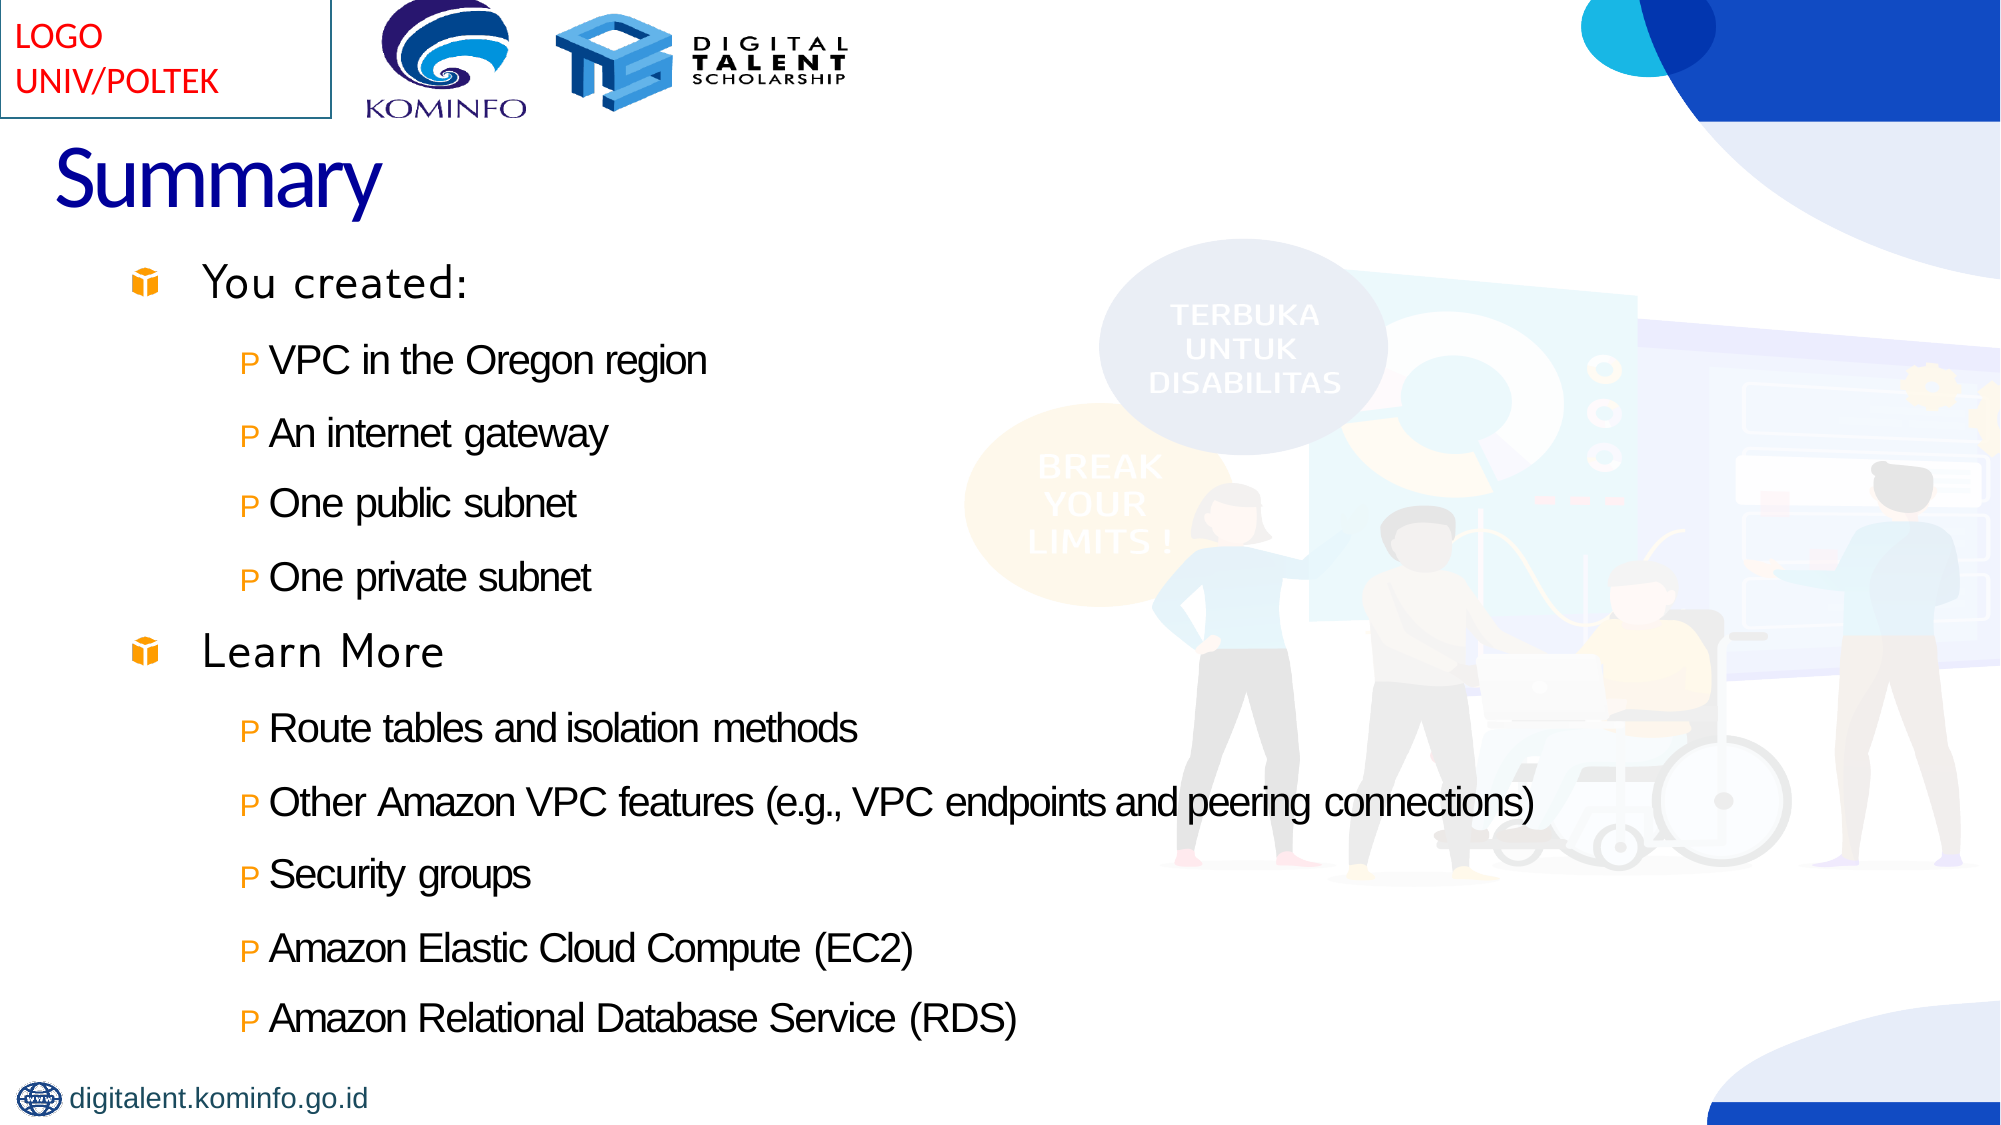

# Summary
You created:
P VPC in the Oregon region
P An internet gateway
P One public subnet
P One private subnet
Learn More
P Route tables and isolation methods
P Other Amazon VPC features (e.g., VPC endpoints and peering connections)
P Security groups
P Amazon Elastic Cloud Compute (EC2)
P Amazon Relational Database Service (RDS)